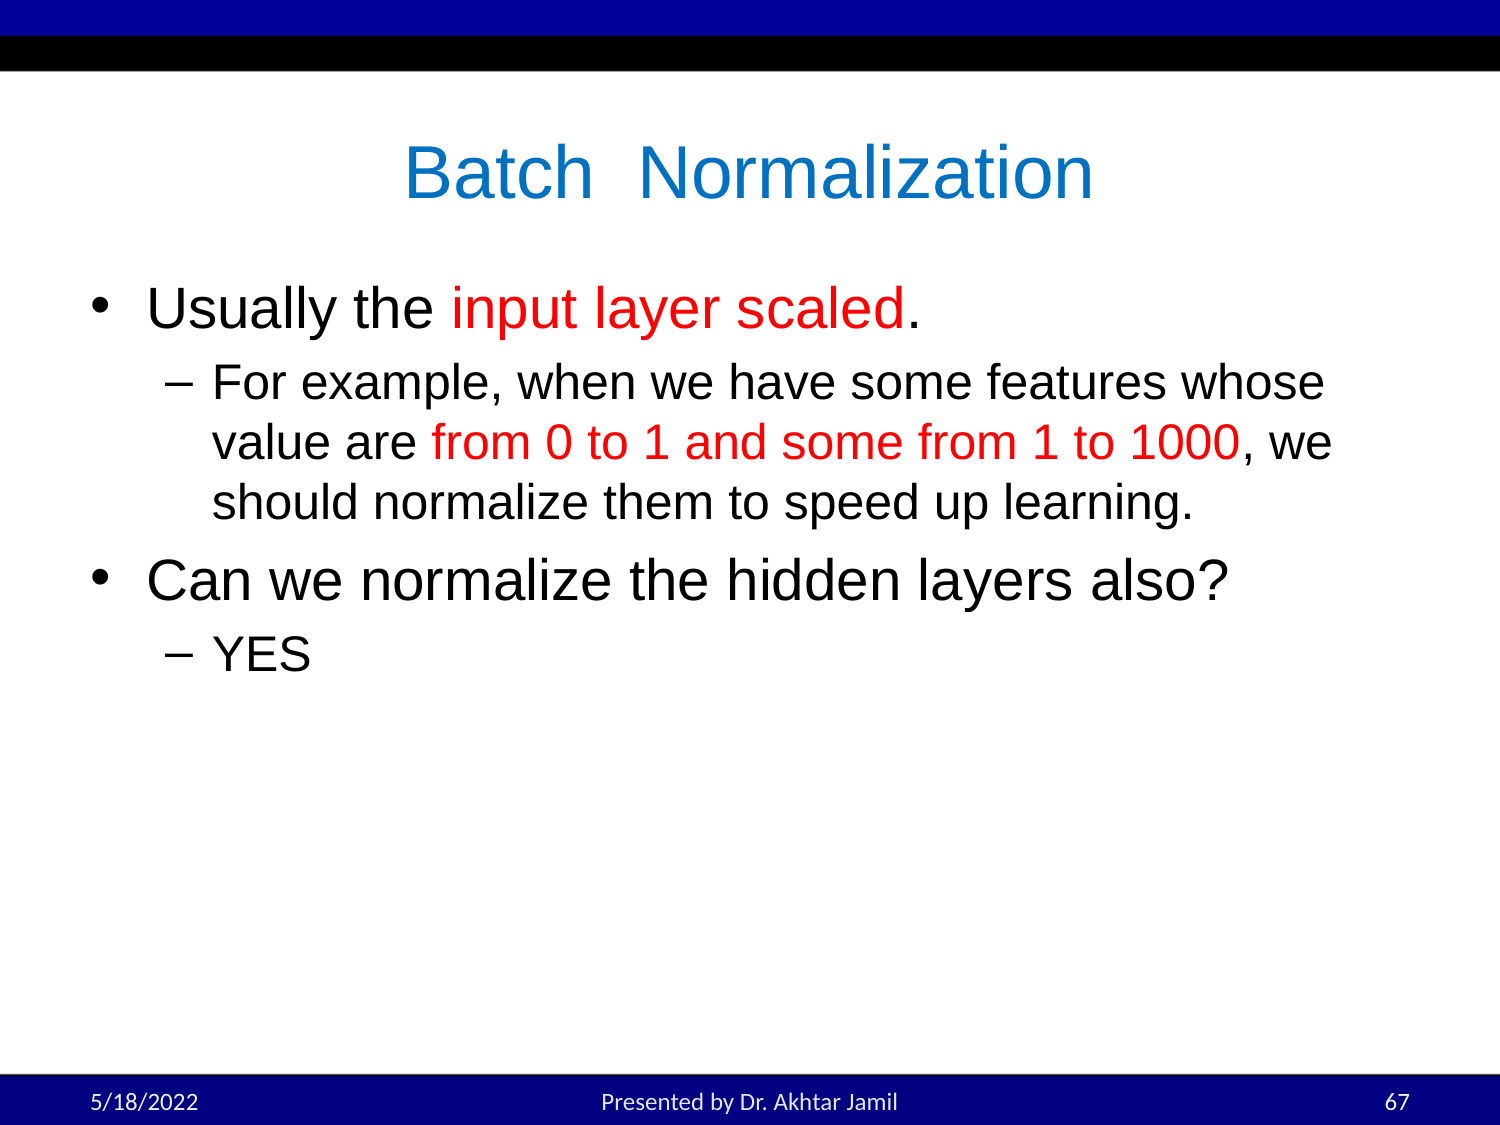

# Batch  Normalization
Usually the input layer scaled.
For example, when we have some features whose value are from 0 to 1 and some from 1 to 1000, we should normalize them to speed up learning.
Can we normalize the hidden layers also?
YES
5/18/2022
Presented by Dr. Akhtar Jamil
67